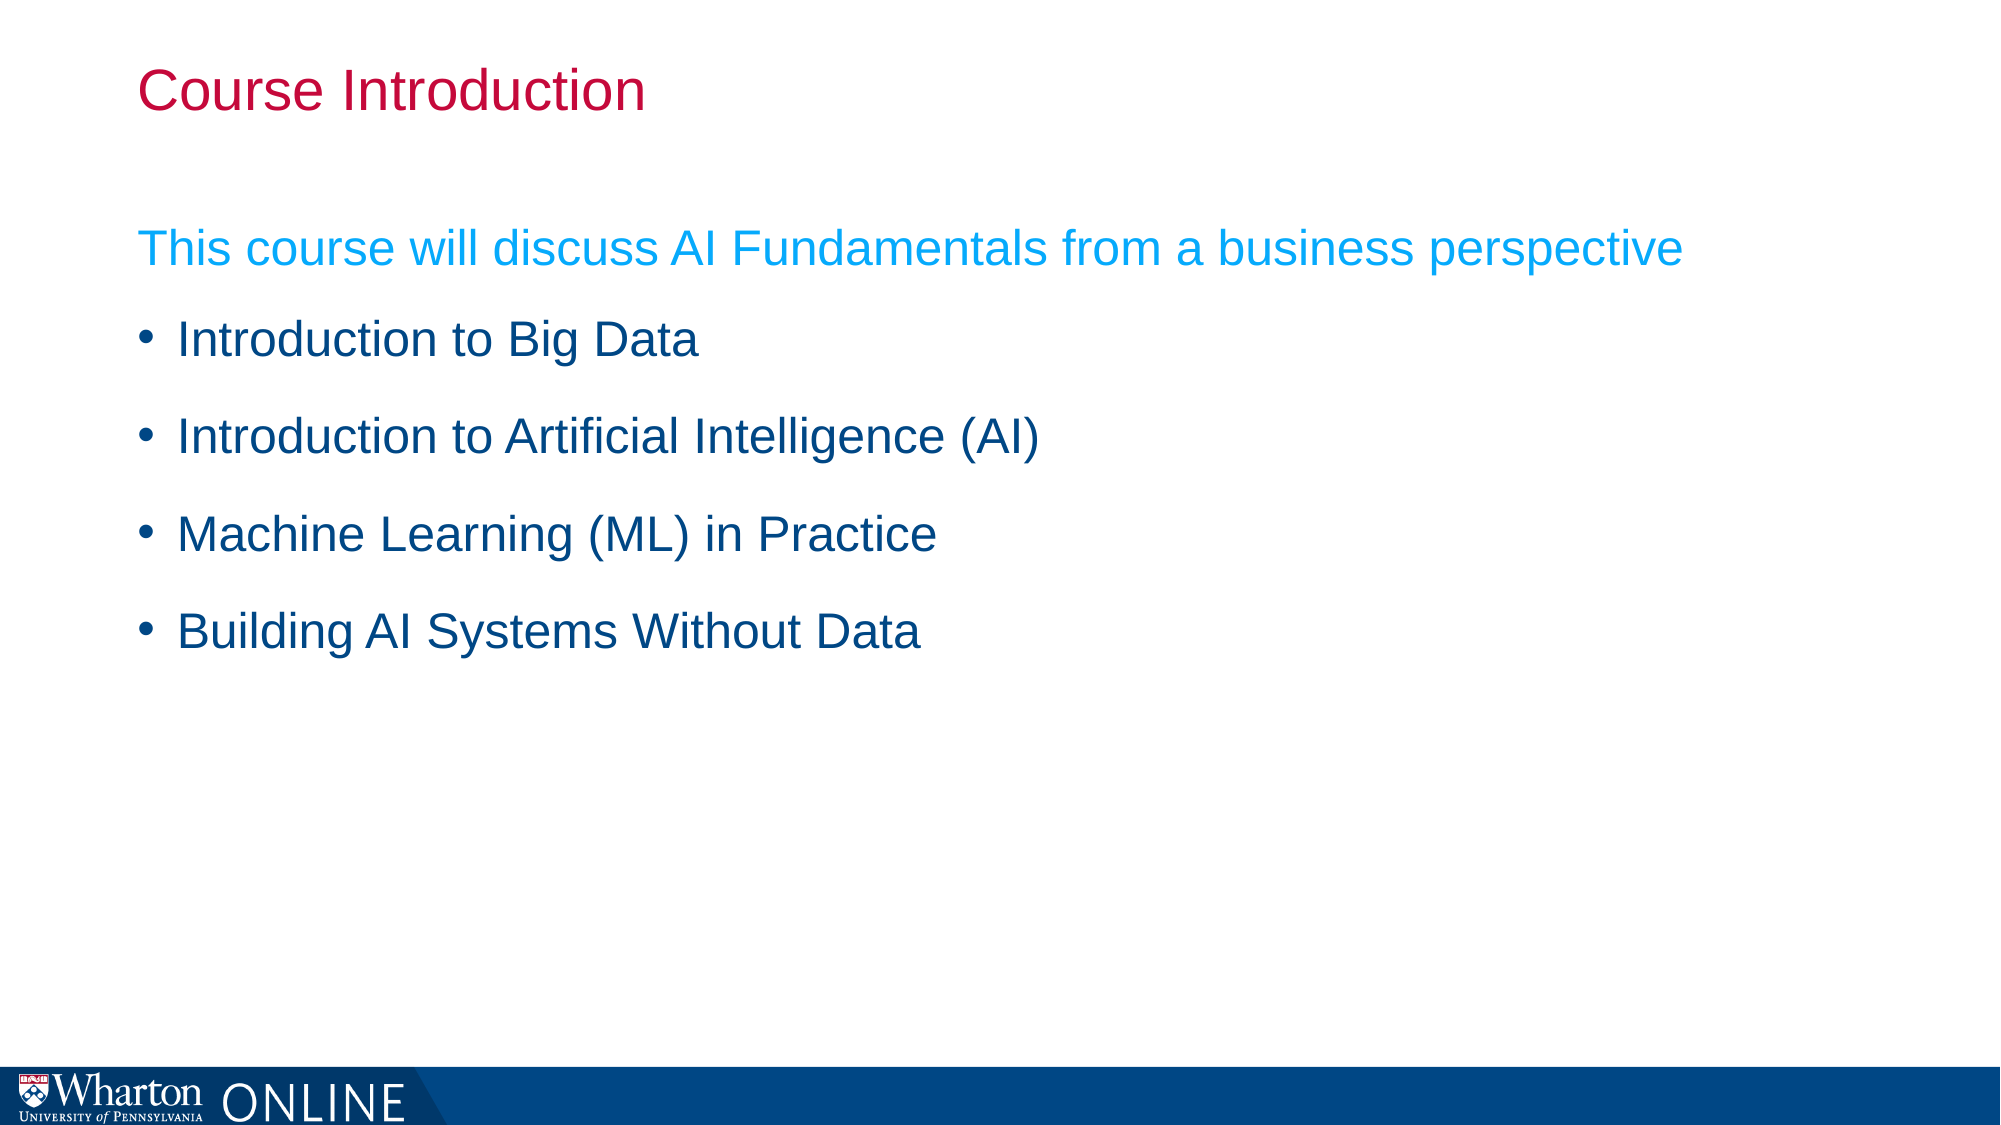

# Course Introduction
This course will discuss AI Fundamentals from a business perspective
Introduction to Big Data
Introduction to Artificial Intelligence (AI)
Machine Learning (ML) in Practice
Building AI Systems Without Data